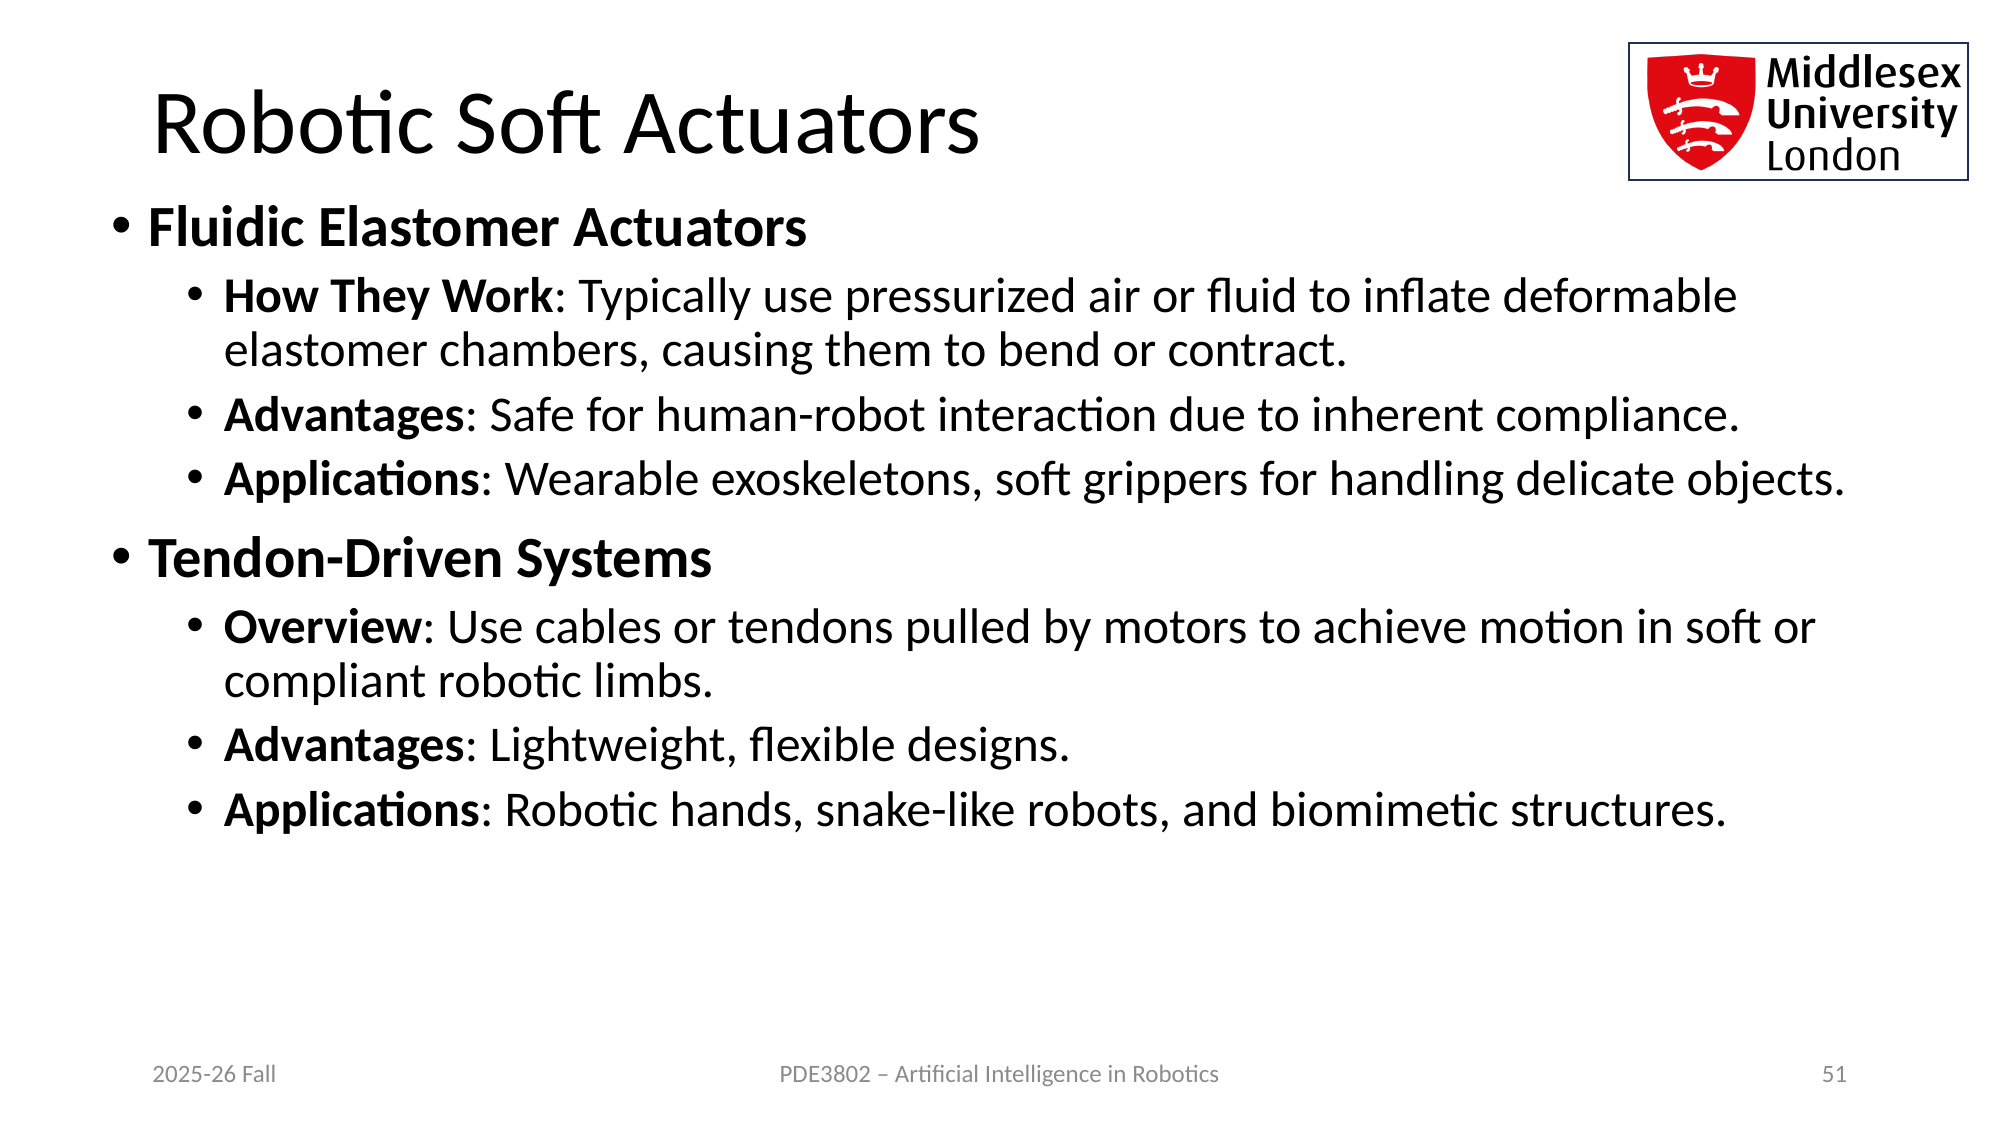

# Robotic Soft Actuators
Fluidic Elastomer Actuators
How They Work: Typically use pressurized air or fluid to inflate deformable elastomer chambers, causing them to bend or contract.
Advantages: Safe for human-robot interaction due to inherent compliance.
Applications: Wearable exoskeletons, soft grippers for handling delicate objects.
Tendon-Driven Systems
Overview: Use cables or tendons pulled by motors to achieve motion in soft or compliant robotic limbs.
Advantages: Lightweight, flexible designs.
Applications: Robotic hands, snake-like robots, and biomimetic structures.

2025-26 Fall
PDE3802 – Artificial Intelligence in Robotics
51